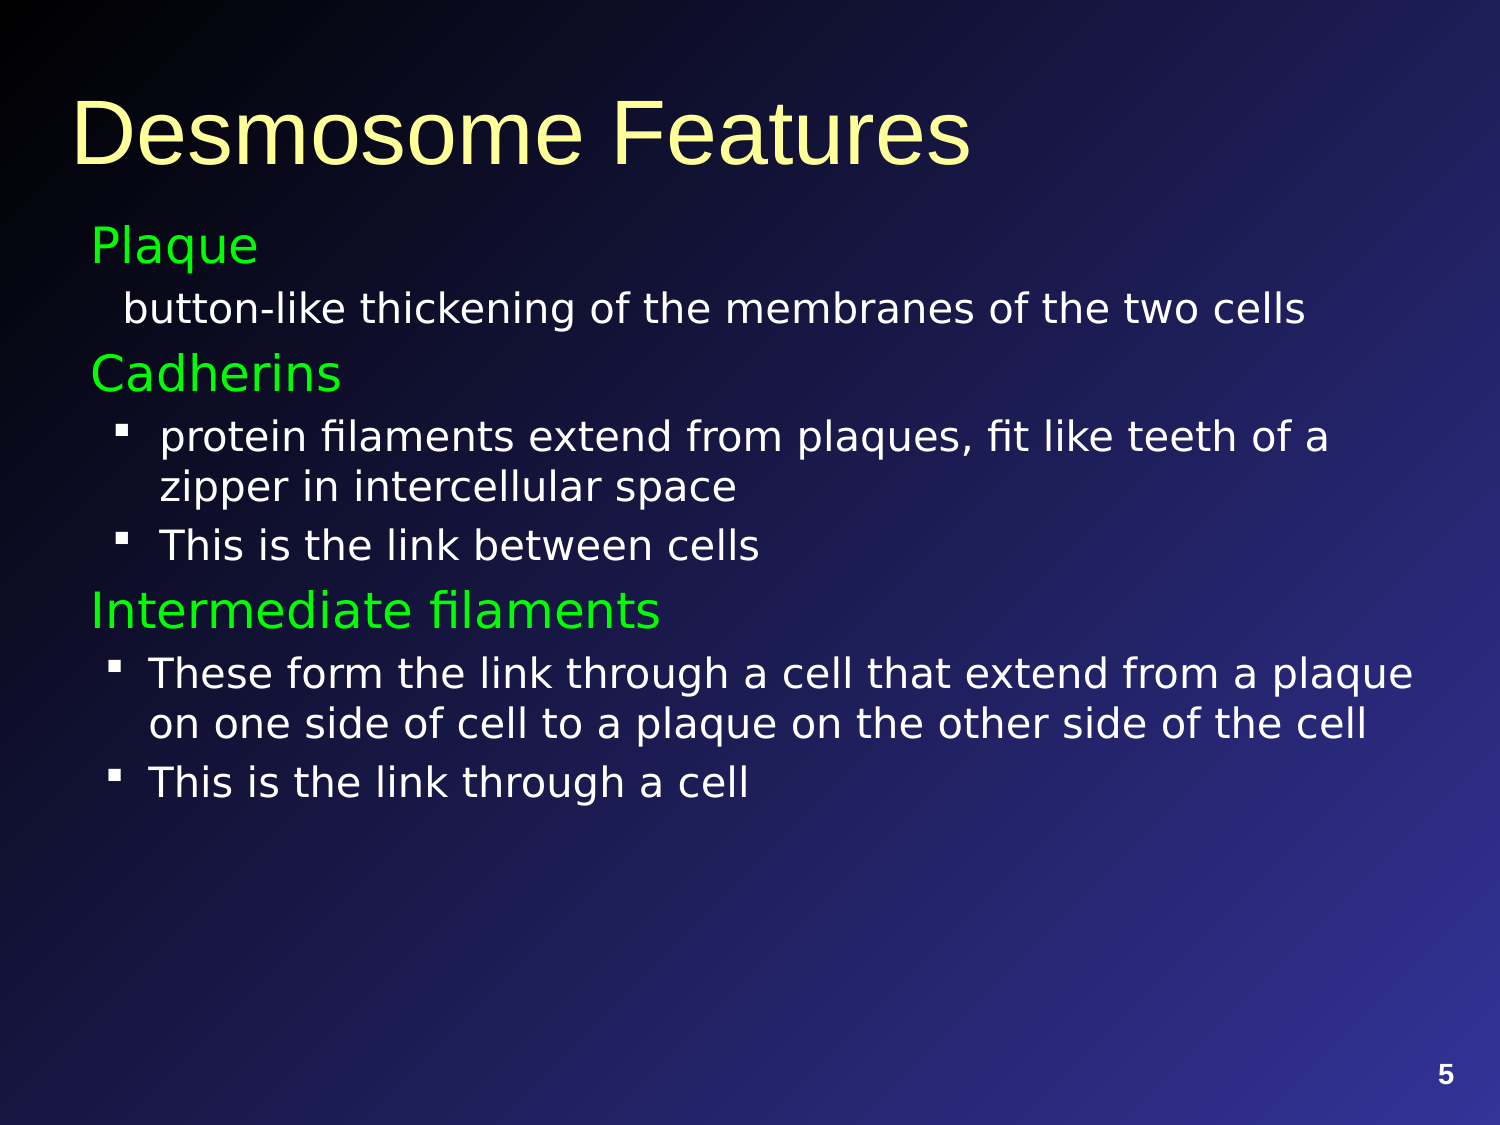

# Desmosome Features
 Plaque
button-like thickening of the membranes of the two cells
 Cadherins
protein filaments extend from plaques, fit like teeth of a zipper in intercellular space
This is the link between cells
 Intermediate filaments
These form the link through a cell that extend from a plaque on one side of cell to a plaque on the other side of the cell
This is the link through a cell

5